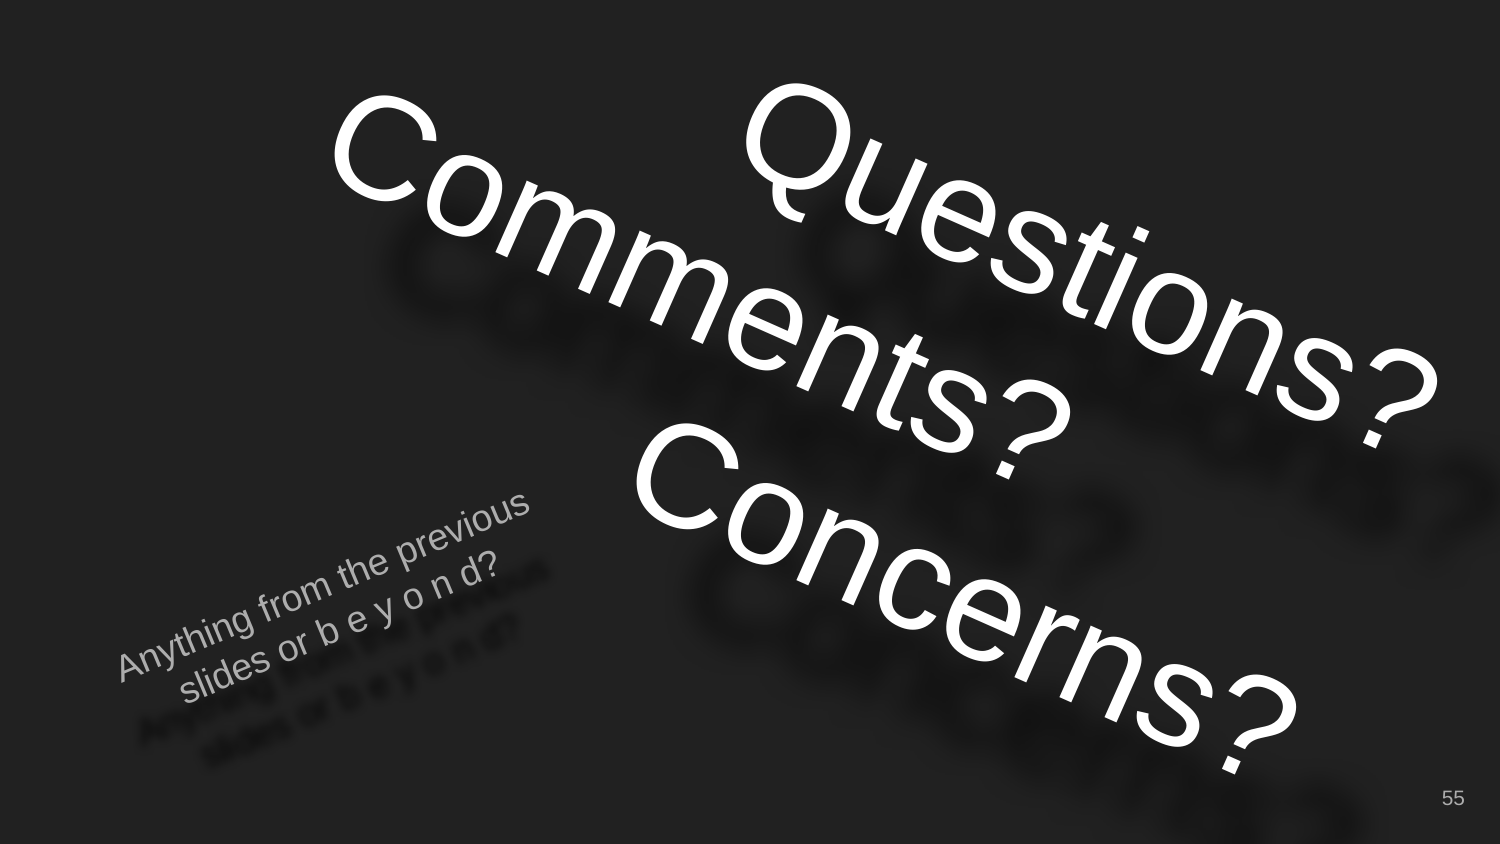

# Questions?
Comments?
    Concerns?
Anything from the previous
slides or b e y o n d?
55